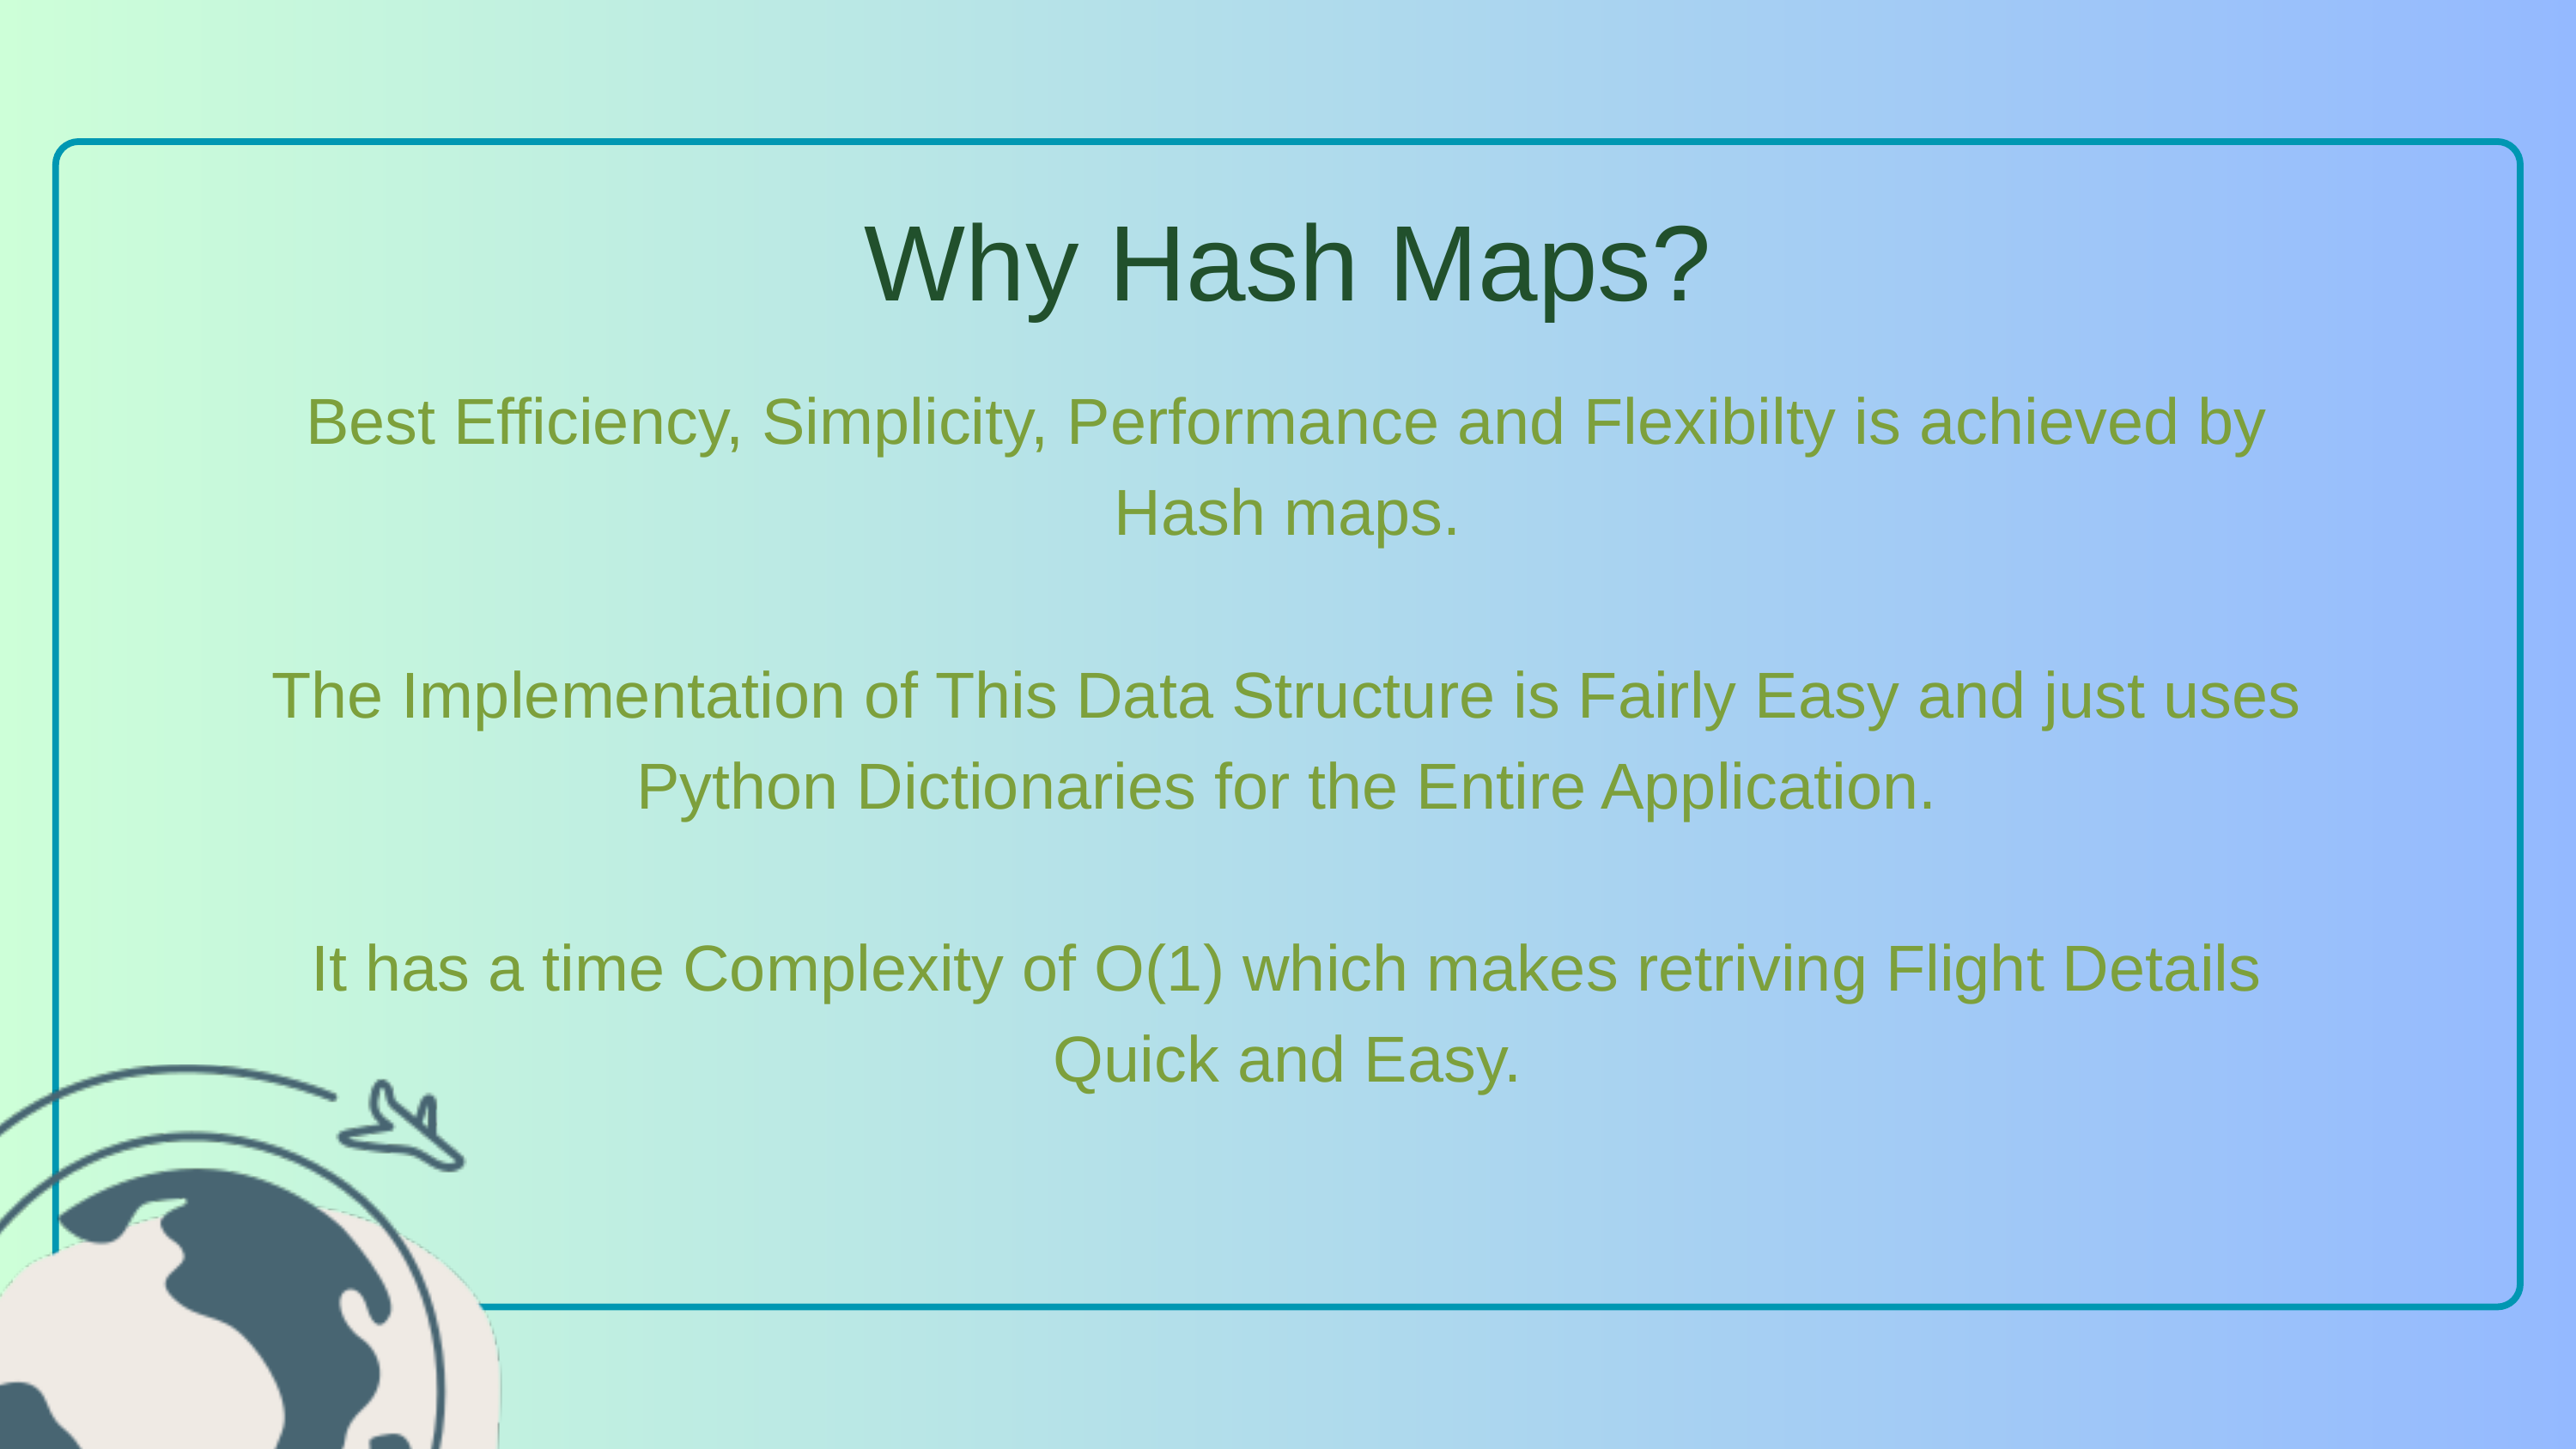

Why Hash Maps?
Best Efficiency, Simplicity, Performance and Flexibilty is achieved by Hash maps.

The Implementation of This Data Structure is Fairly Easy and just uses Python Dictionaries for the Entire Application.

It has a time Complexity of O(1) which makes retriving Flight Details Quick and Easy.